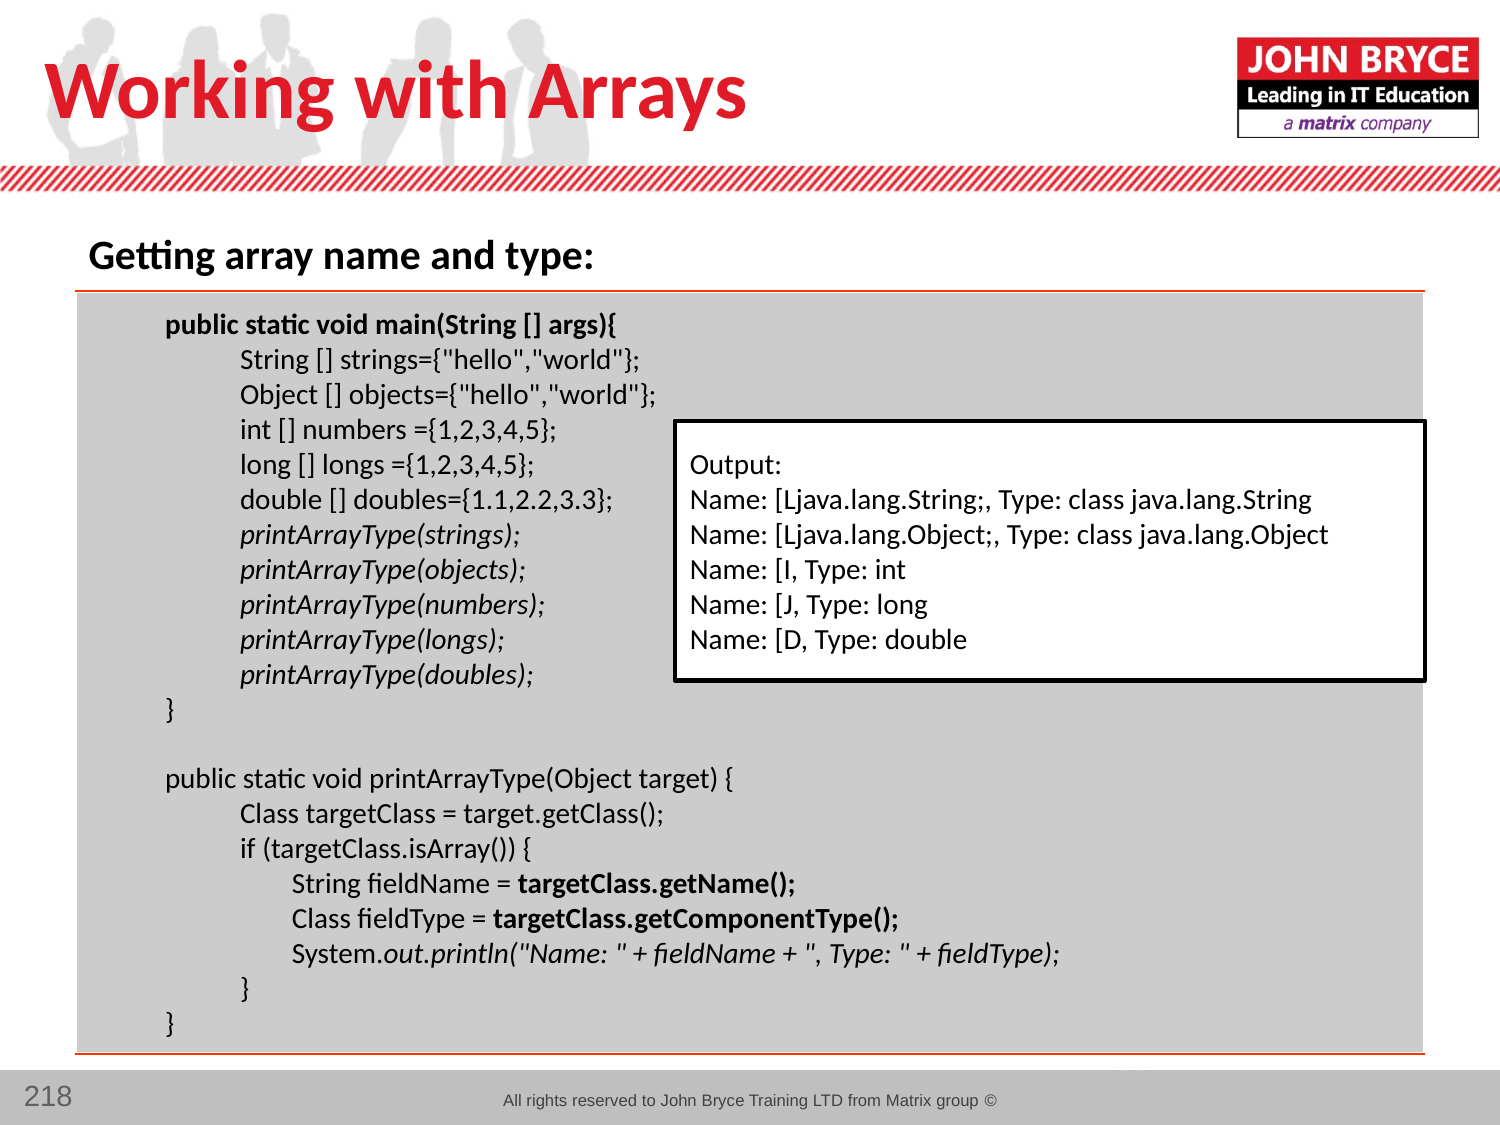

# Working with Arrays
Getting array name and type:
public static void main(String [] args){
String [] strings={"hello","world"};
Object [] objects={"hello","world"};
int [] numbers ={1,2,3,4,5};
long [] longs ={1,2,3,4,5};
double [] doubles={1.1,2.2,3.3};
printArrayType(strings);
printArrayType(objects);
printArrayType(numbers);
printArrayType(longs);
printArrayType(doubles);
}

public static void printArrayType(Object target) {
Class targetClass = target.getClass();
if (targetClass.isArray()) {
        String fieldName = targetClass.getName();
        Class fieldType = targetClass.getComponentType();
        System.out.println("Name: " + fieldName + ", Type: " + fieldType);
}
}
Output:
Name: [Ljava.lang.String;, Type: class java.lang.String
Name: [Ljava.lang.Object;, Type: class java.lang.Object
Name: [I, Type: int
Name: [J, Type: long
Name: [D, Type: double